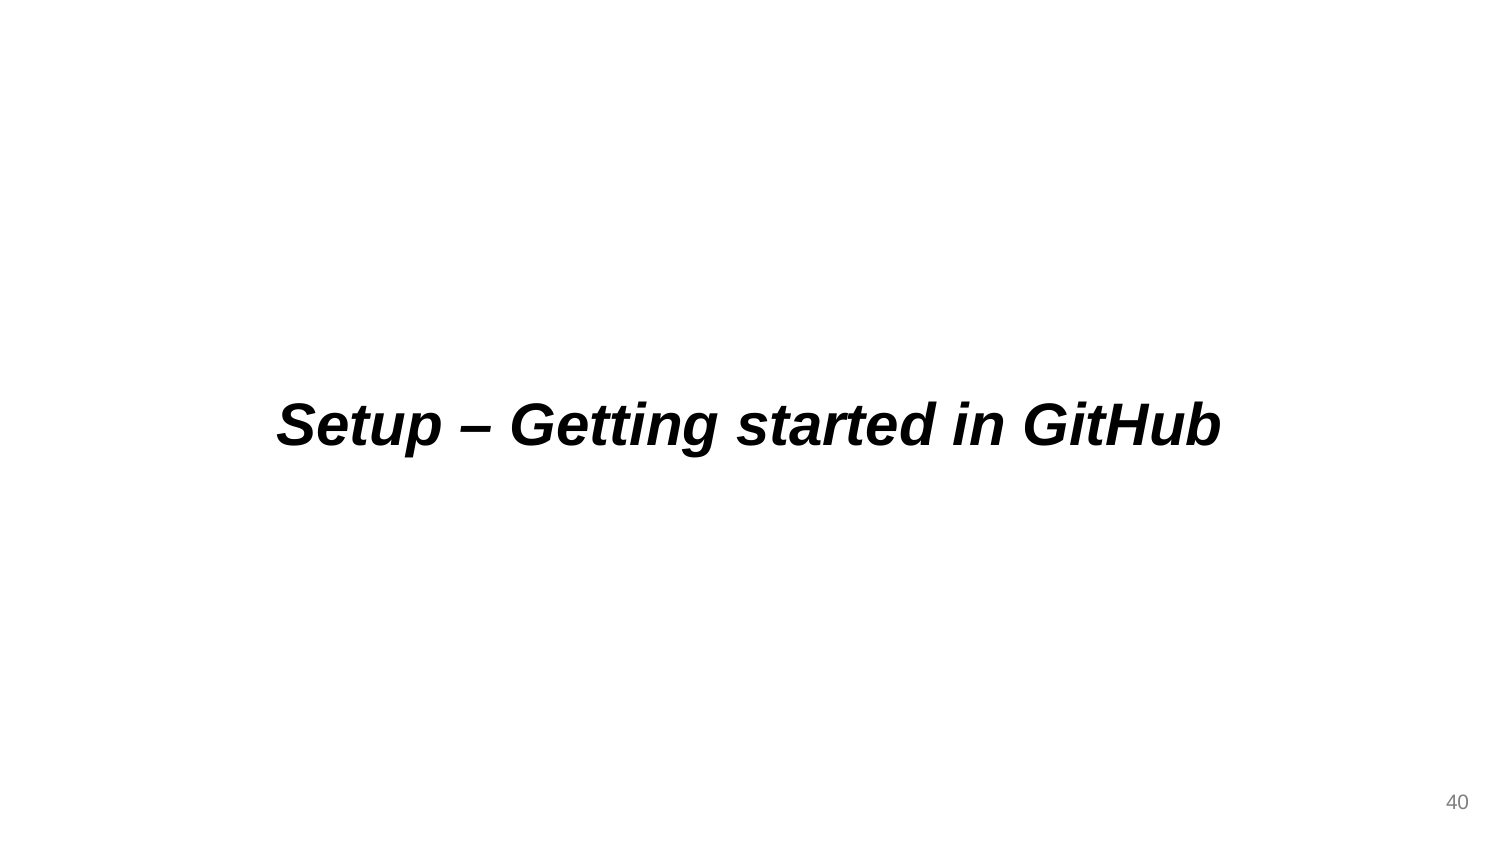

# Setup – Getting started in GitHub
40